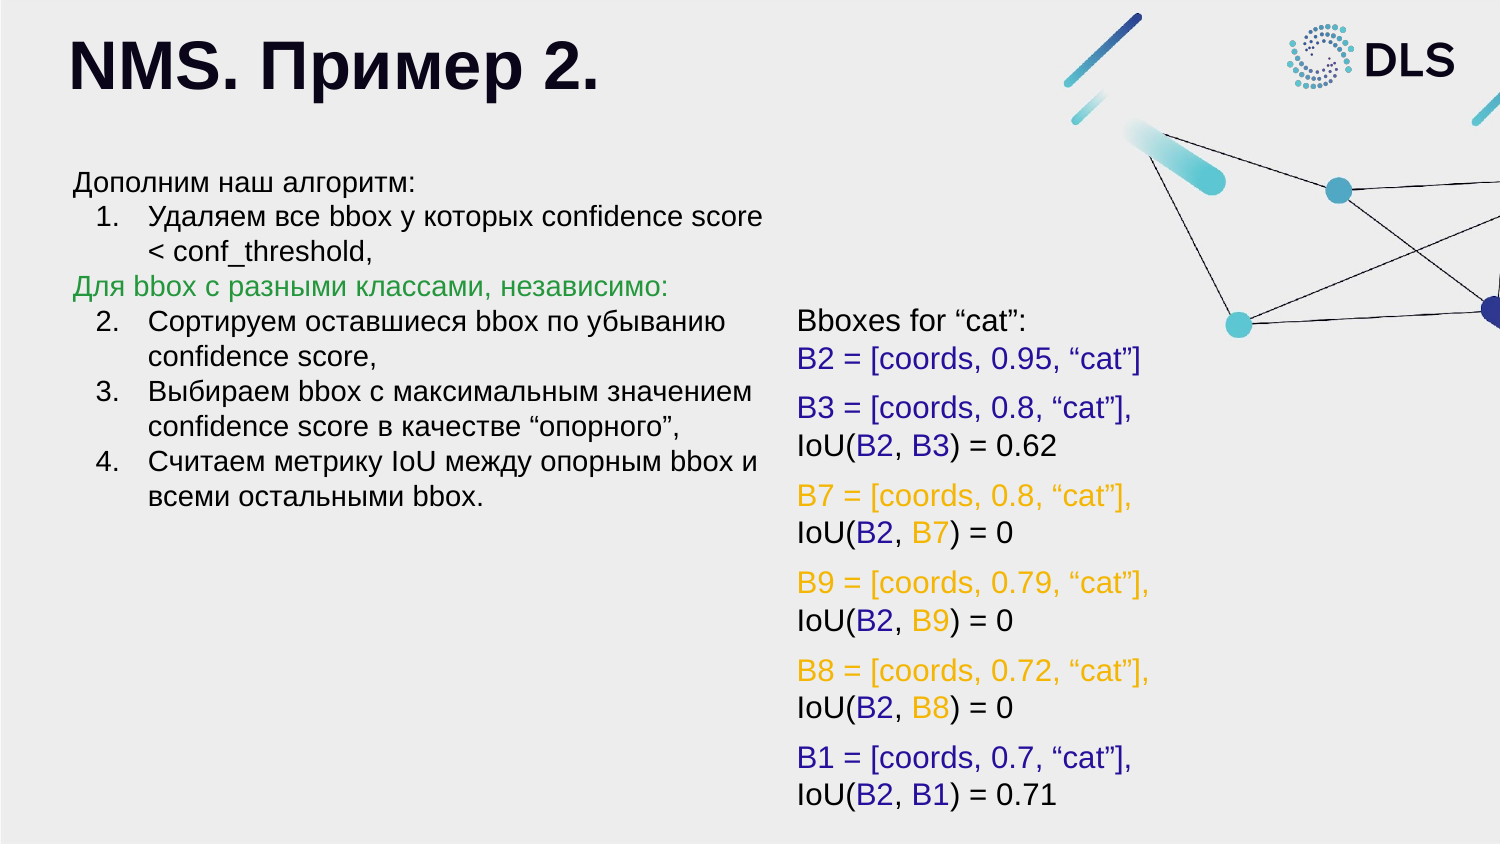

# NMS. Пример 2.
Дополним наш алгоритм:
Удаляем все bbox у которых confidence score < conf_threshold,
Для bbox с разными классами, независимо:
Сортируем оставшиеся bbox по убыванию confidence score,
Выбираем bbox с максимальным значением confidence score в качестве “опорного”,
Считаем метрику IoU между опорным bbox и всеми остальными bbox.
Bboxes for “cat”:
B2 = [coords, 0.95, “cat”]

B3 = [coords, 0.8, “cat”],
IoU(B2, B3) = 0.62

B7 = [coords, 0.8, “cat”],
IoU(B2, B7) = 0

B9 = [coords, 0.79, “cat”],
IoU(B2, B9) = 0

B8 = [coords, 0.72, “cat”],
IoU(B2, B8) = 0

B1 = [coords, 0.7, “cat”],
IoU(B2, B1) = 0.71